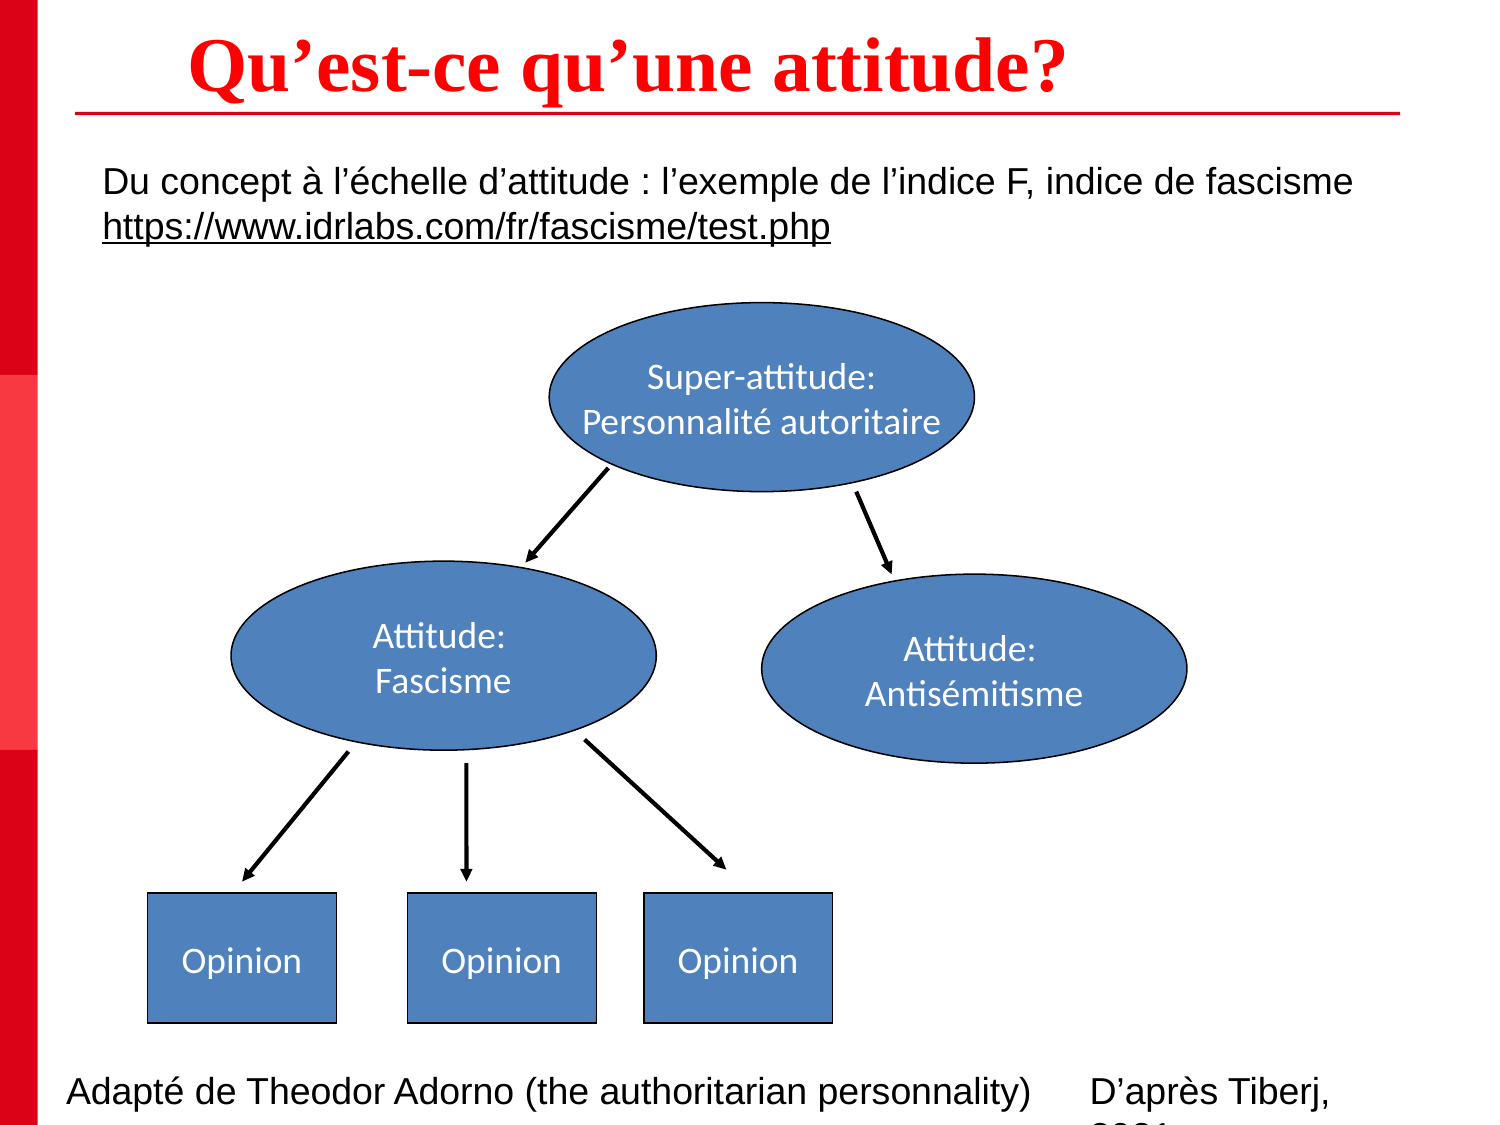

# Qu’est-ce qu’une attitude?
Du concept à l’échelle d’attitude : l’exemple de l’indice F, indice de fascisme
https://www.idrlabs.com/fr/fascisme/test.php
Super-attitude:
Personnalité autoritaire

Attitude:
Fascisme
Attitude:
Antisémitisme

Opinion
Opinion
Opinion
Adapté de Theodor Adorno (the authoritarian personnality)
D’après Tiberj, 2021